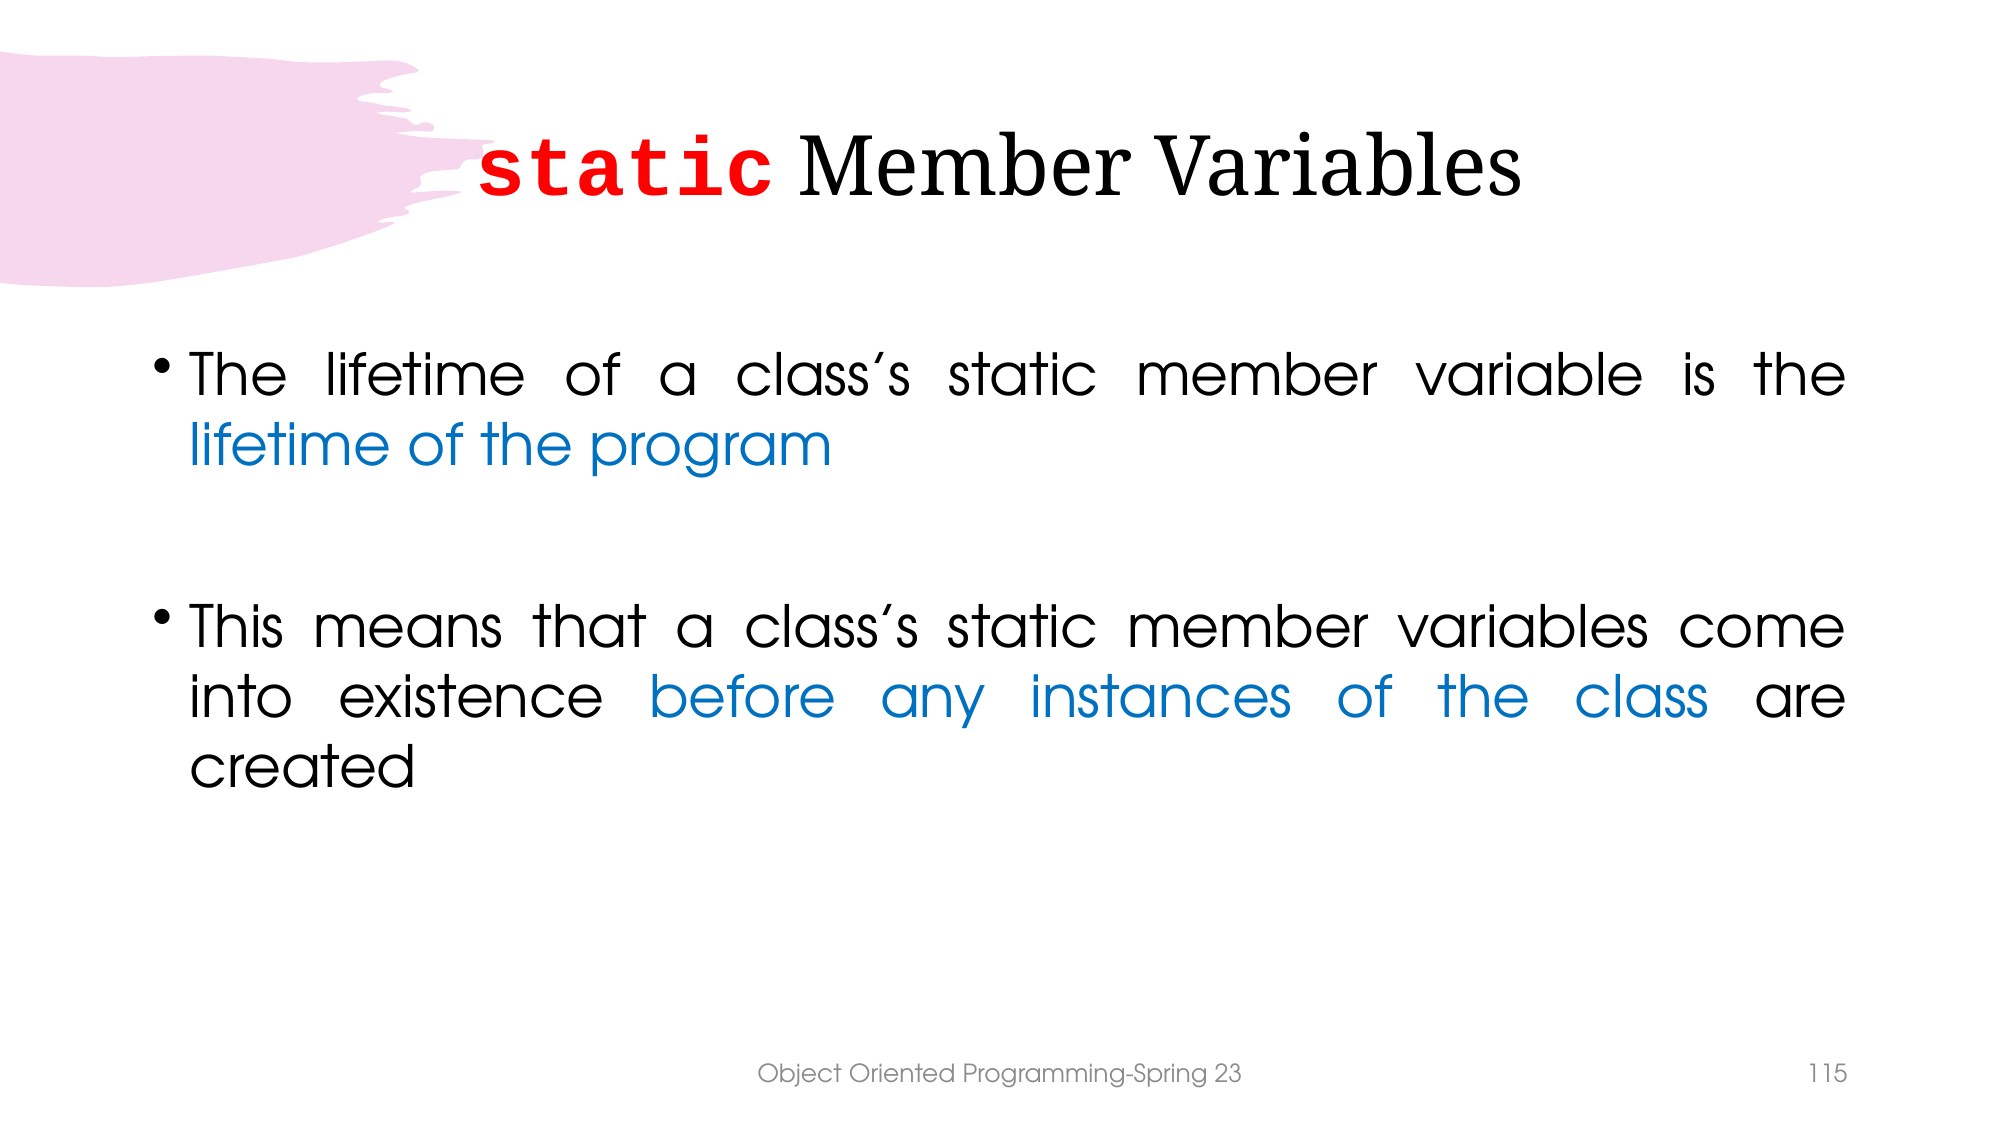

# static Member Variables
The lifetime of a class’s static member variable is the lifetime of the program

This means that a class’s static member variables come into existence before any instances of the class are created

Object Oriented Programming-Spring 23
115